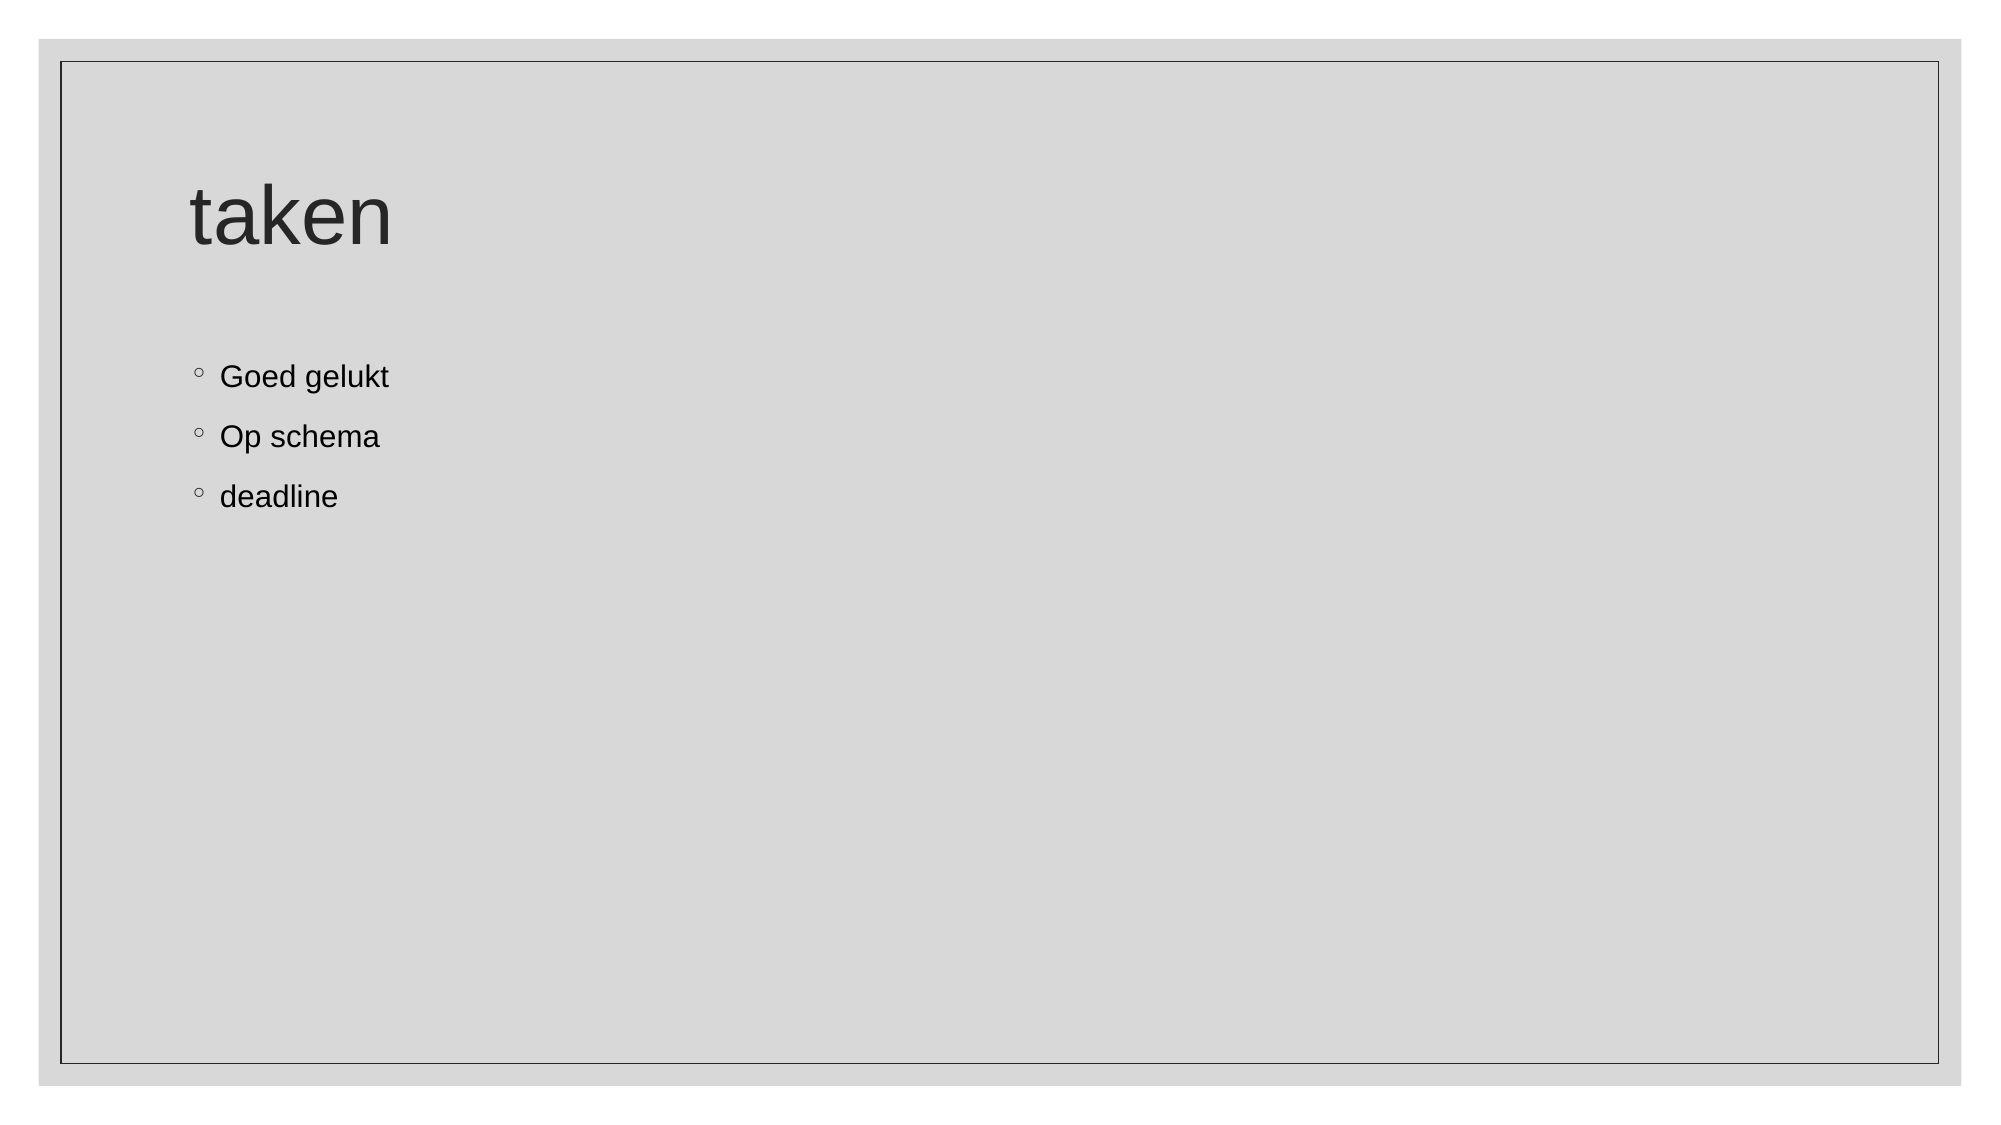

# taken
Goed gelukt
Op schema
deadline